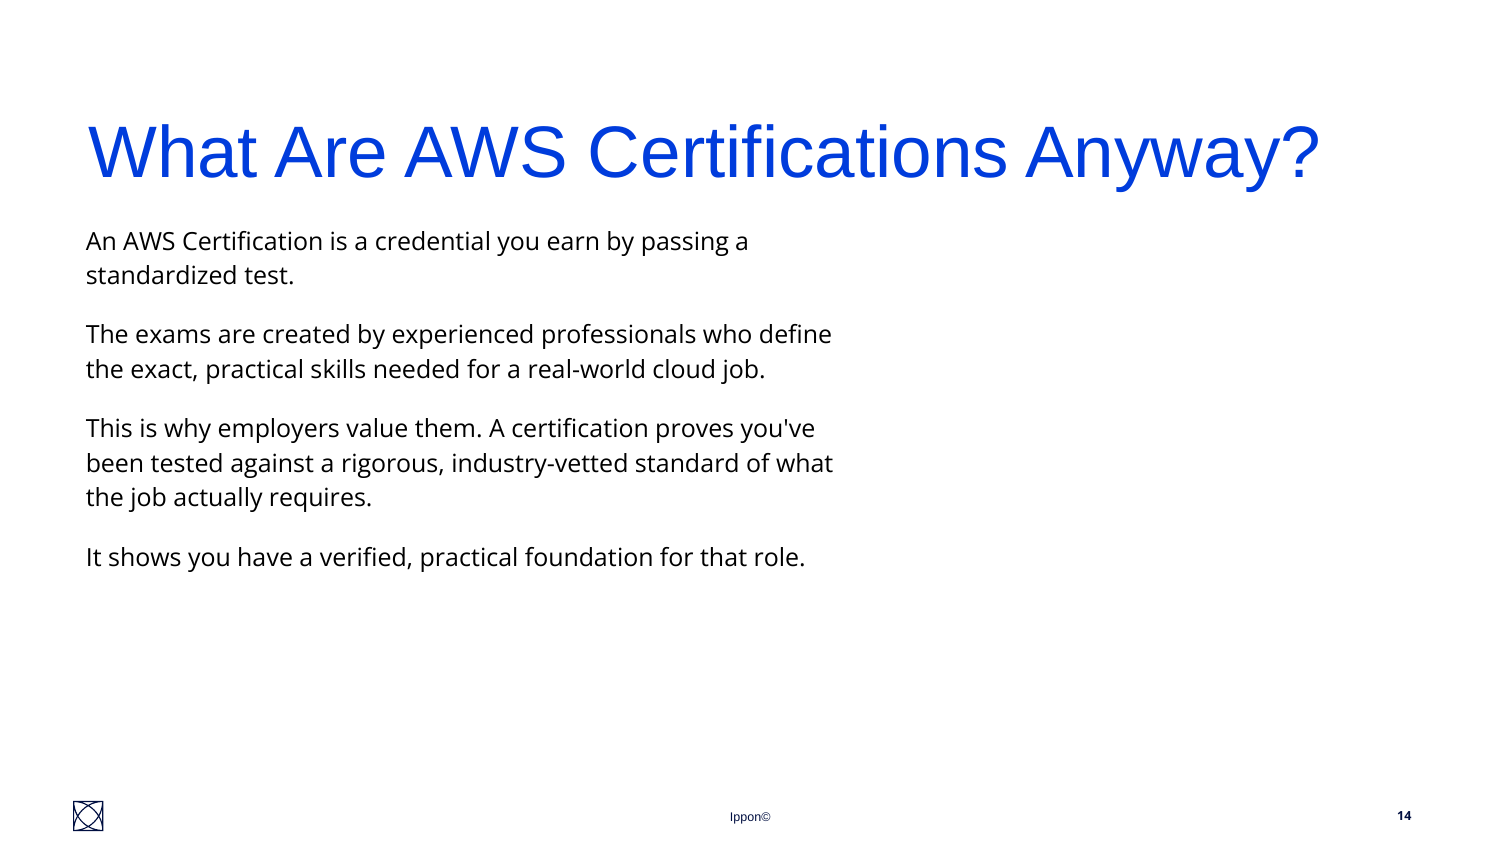

# What Are AWS Certifications Anyway?
An AWS Certification is a credential you earn by passing a standardized test.
The exams are created by experienced professionals who define the exact, practical skills needed for a real-world cloud job.
This is why employers value them. A certification proves you've been tested against a rigorous, industry-vetted standard of what the job actually requires.
It shows you have a verified, practical foundation for that role.

14